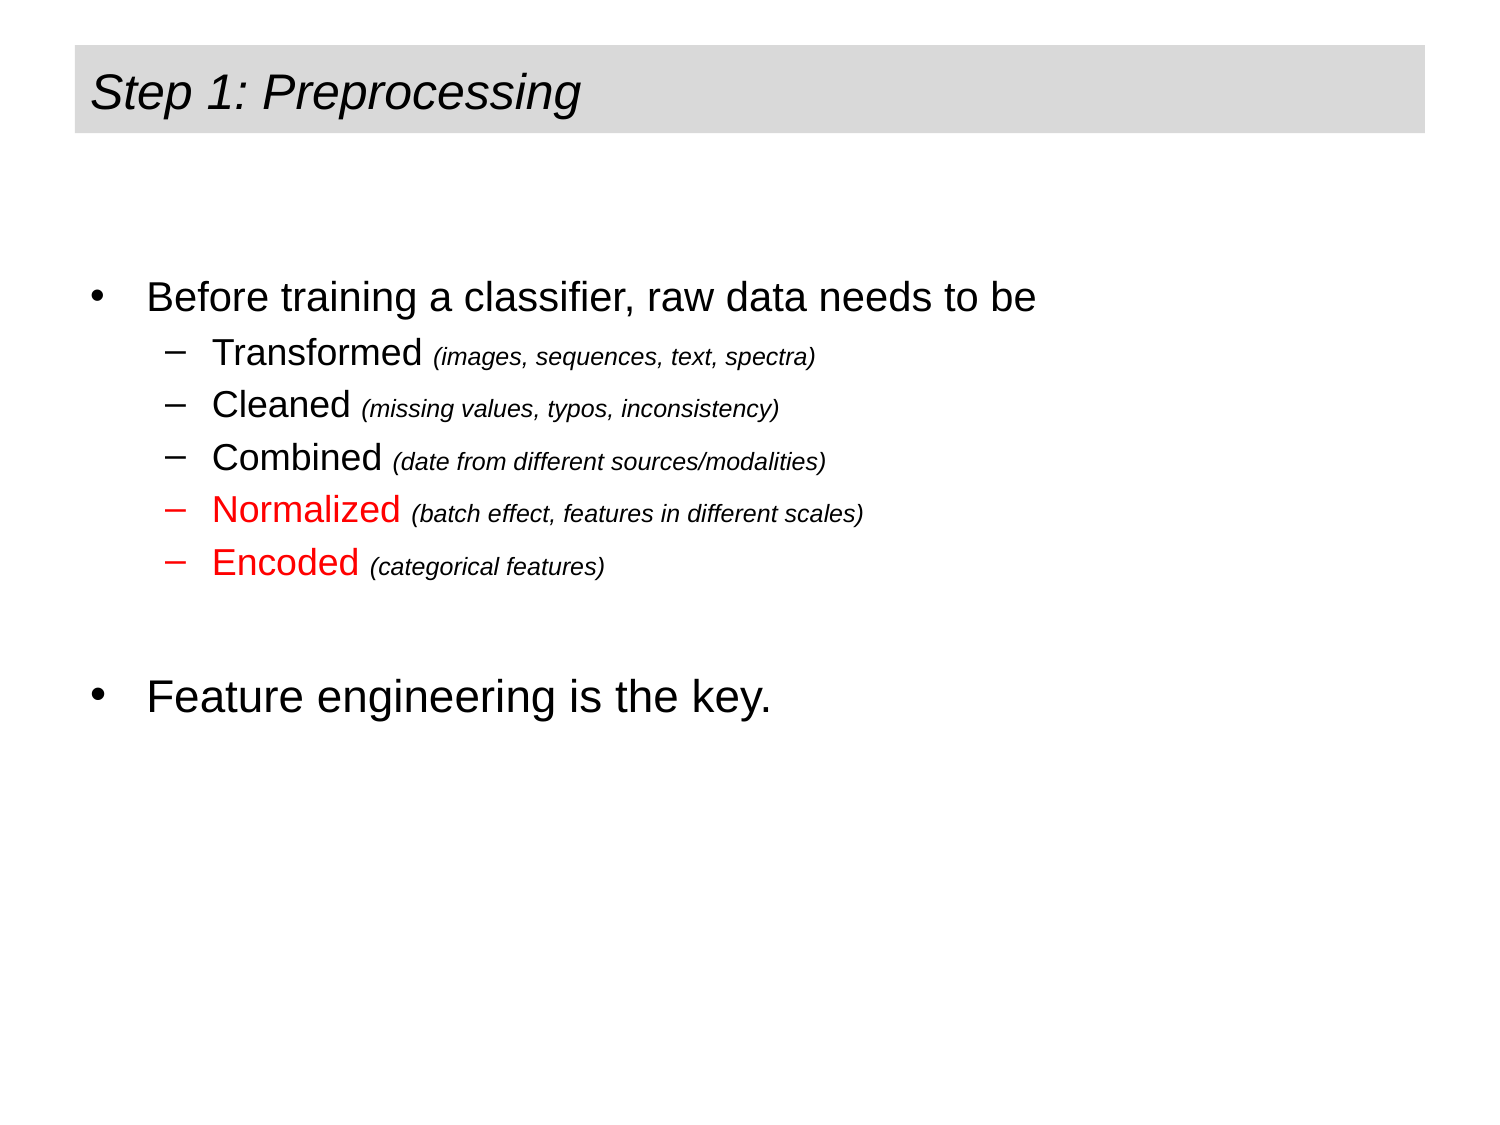

Step 1: Preprocessing
Before training a classifier, raw data needs to be
Transformed (images, sequences, text, spectra)
Cleaned (missing values, typos, inconsistency)
Combined (date from different sources/modalities)
Normalized (batch effect, features in different scales)
Encoded (categorical features)

Feature engineering is the key.